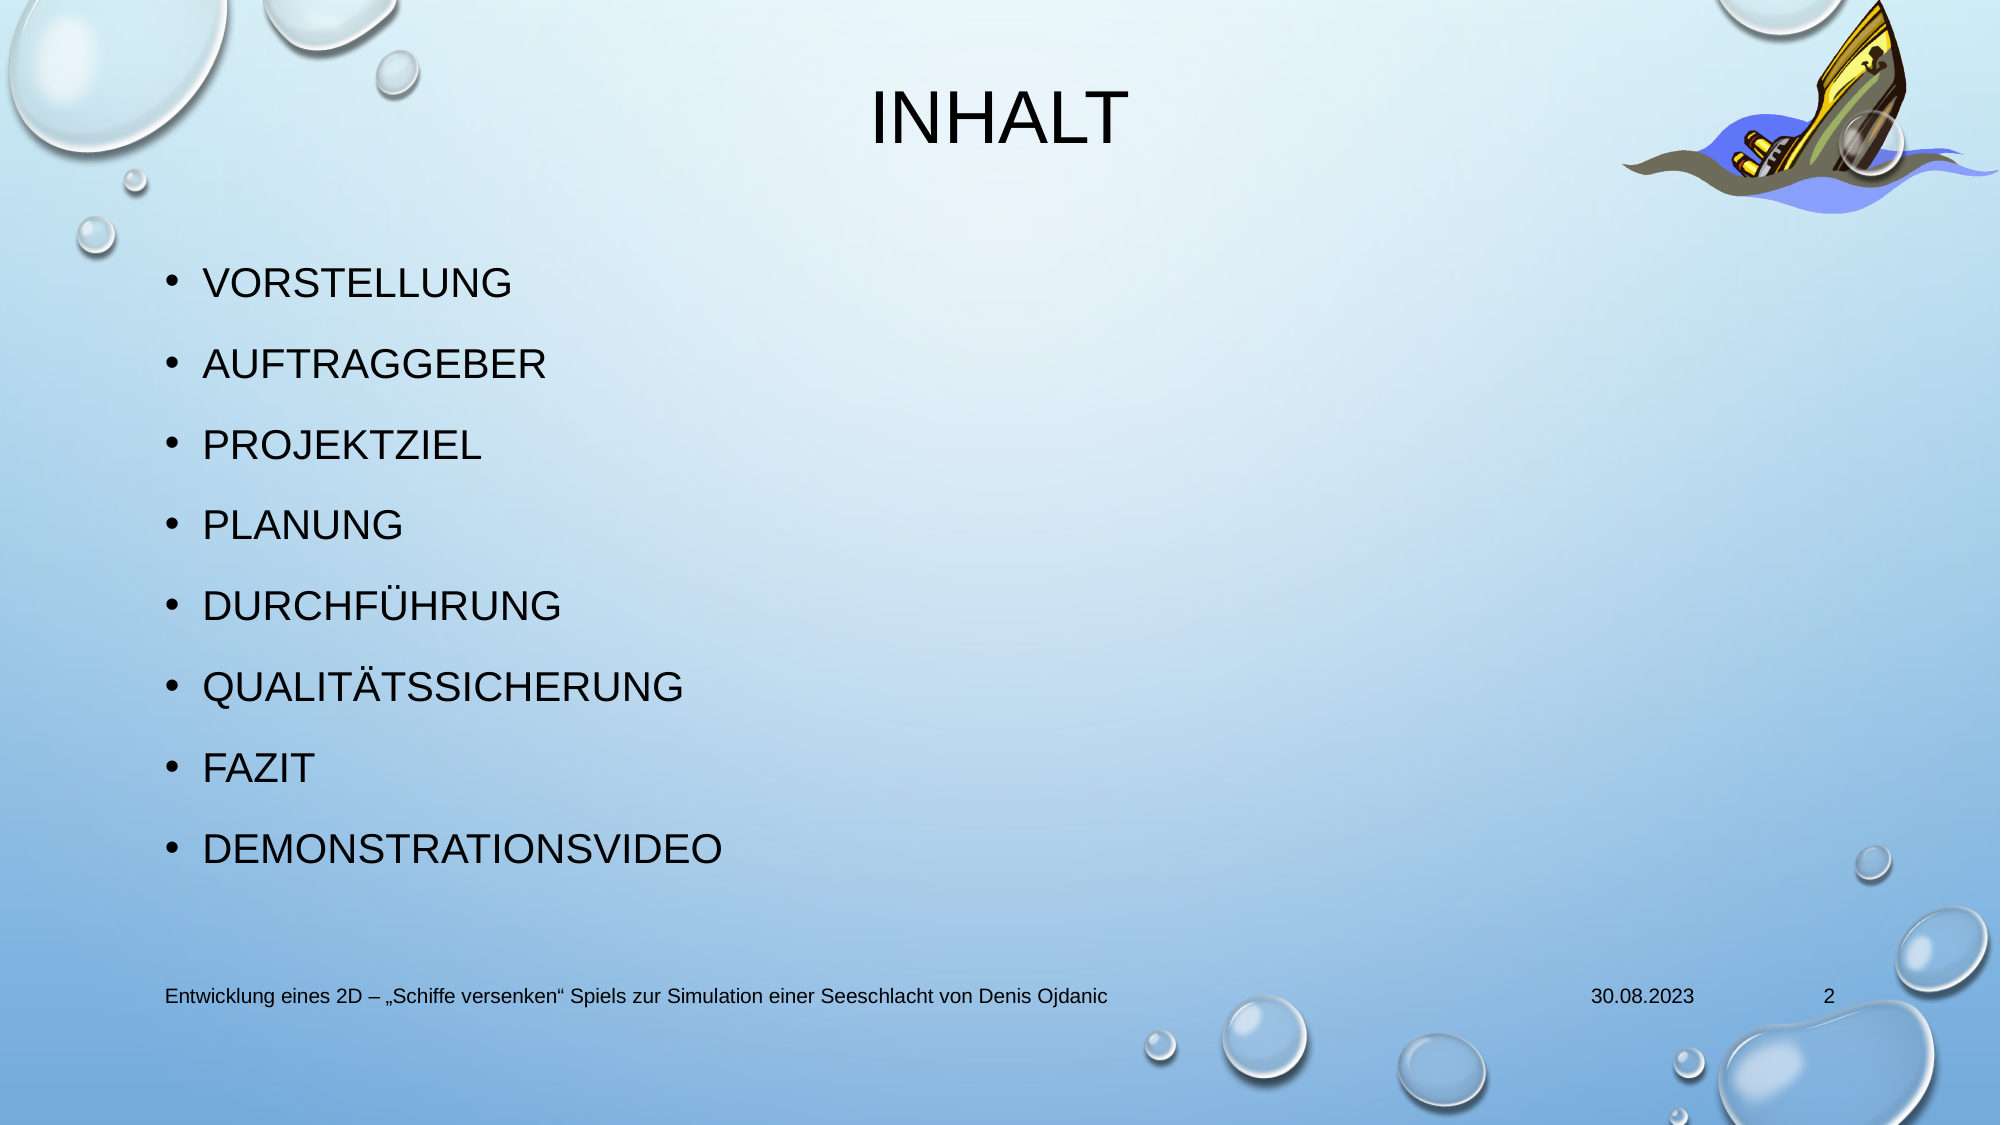

# Inhalt
Vorstellung
Auftraggeber
Projektziel
Planung
Durchführung
Qualitätssicherung
Fazit
Demonstrationsvideo
Entwicklung eines 2D – „Schiffe versenken“ Spiels zur Simulation einer Seeschlacht von Denis Ojdanic
30.08.2023
2